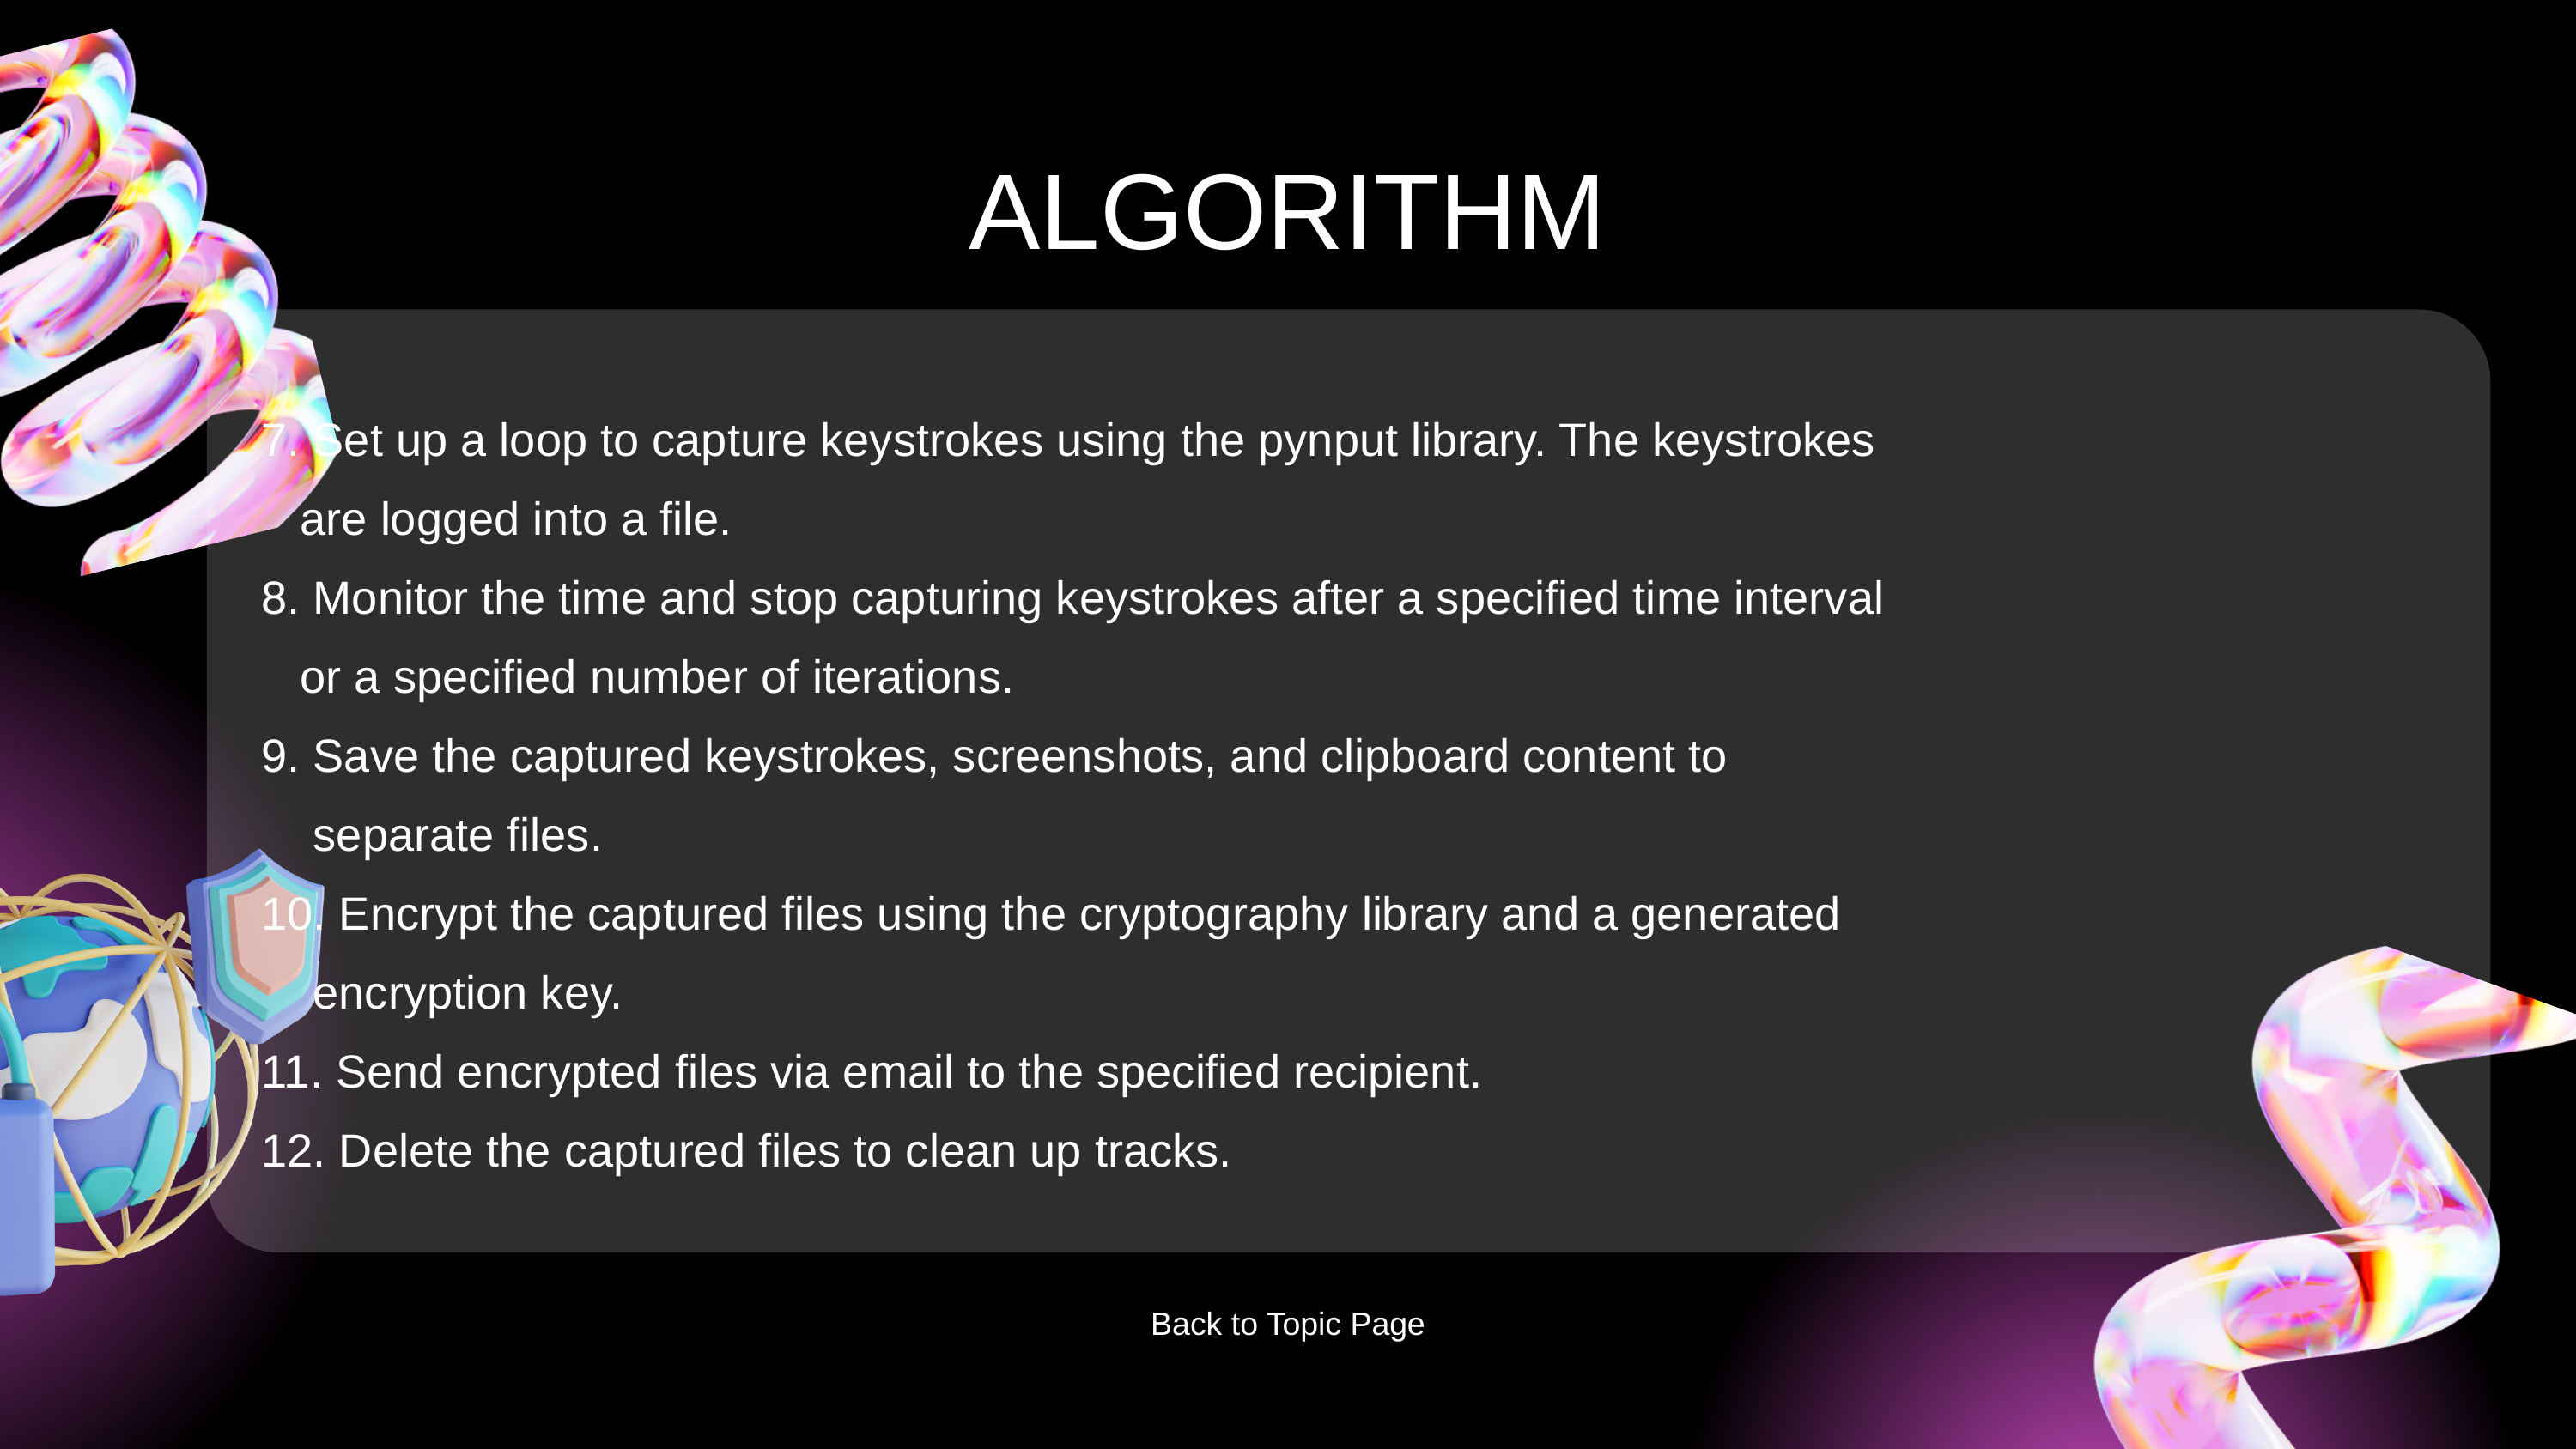

ALGORITHM

7. Set up a loop to capture keystrokes using the pynput library. The keystrokes
   are logged into a file.
8. Monitor the time and stop capturing keystrokes after a specified time interval
   or a specified number of iterations.
9. Save the captured keystrokes, screenshots, and clipboard content to
    separate files.
10. Encrypt the captured files using the cryptography library and a generated
    encryption key.
11. Send encrypted files via email to the specified recipient.
12. Delete the captured files to clean up tracks.

Back to Topic Page